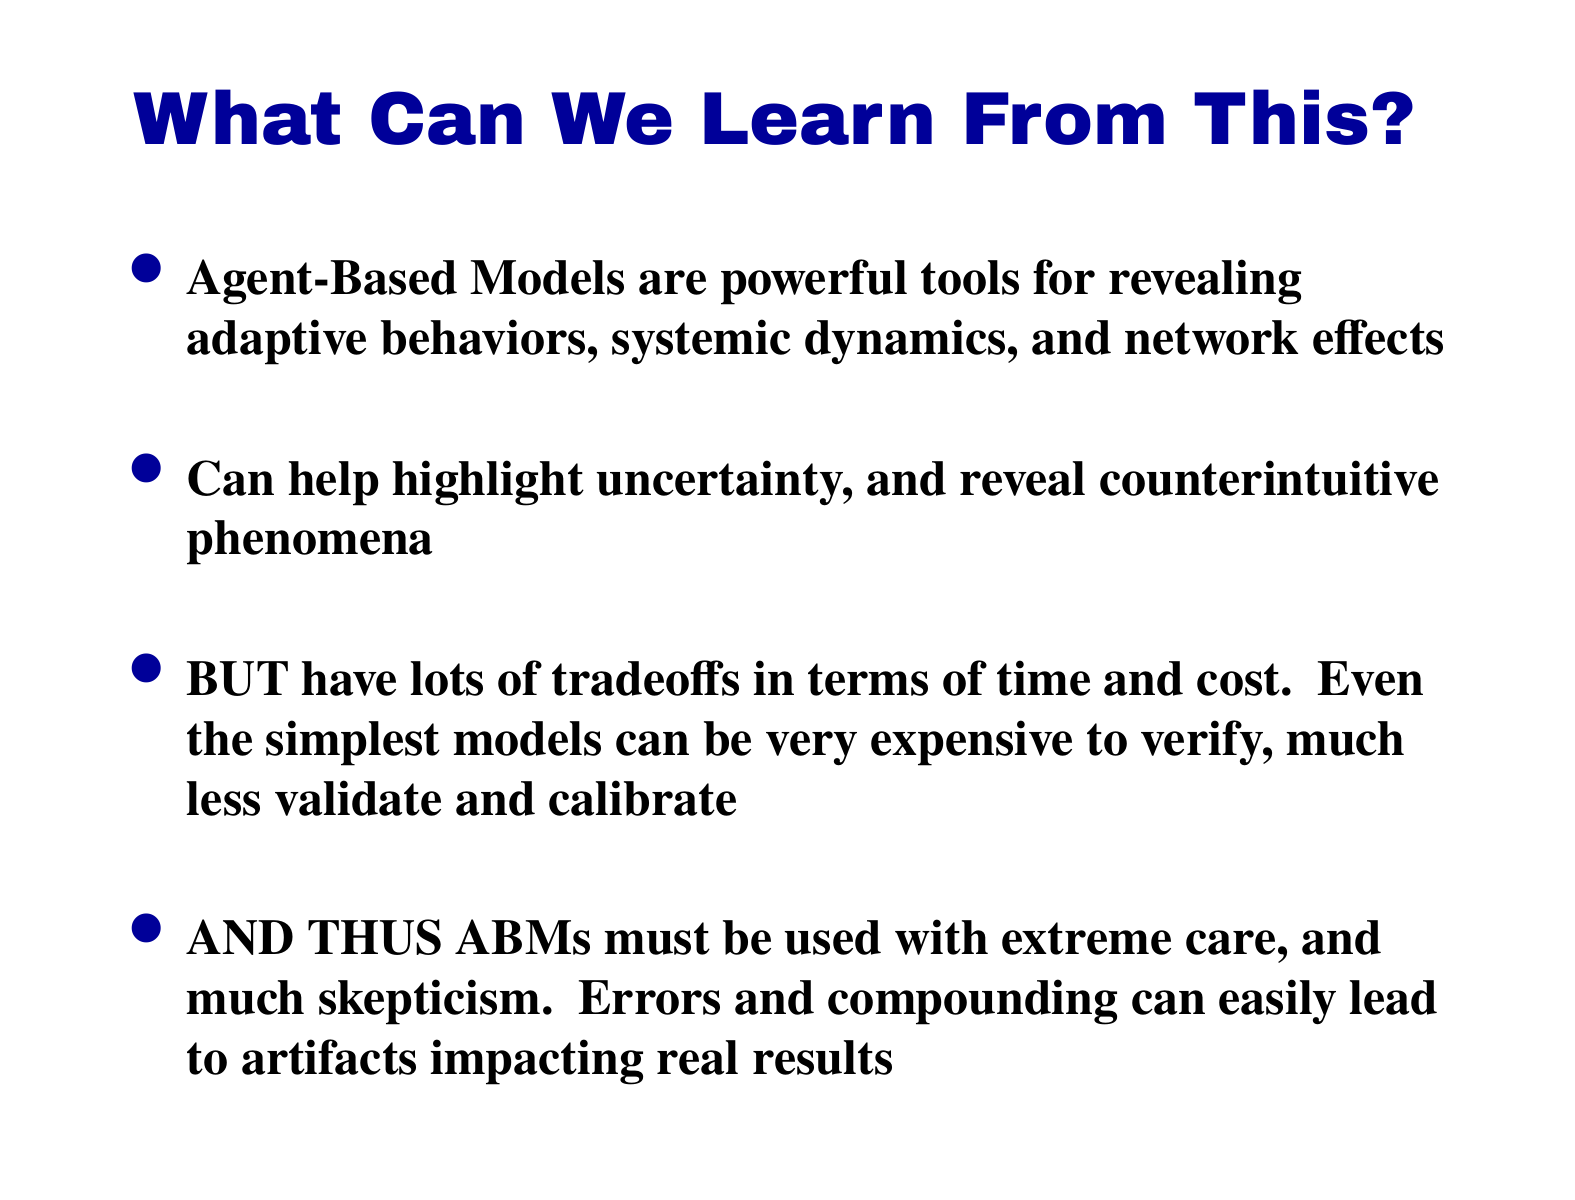

# What Can We Learn From This?
Agent-Based Models are powerful tools for revealing adaptive behaviors, systemic dynamics, and network effects

Can help highlight uncertainty, and reveal counterintuitive phenomena

BUT have lots of tradeoffs in terms of time and cost.  Even the simplest models can be very expensive to verify, much less validate and calibrate

AND THUS ABMs must be used with extreme care, and much skepticism.  Errors and compounding can easily lead to artifacts impacting real results